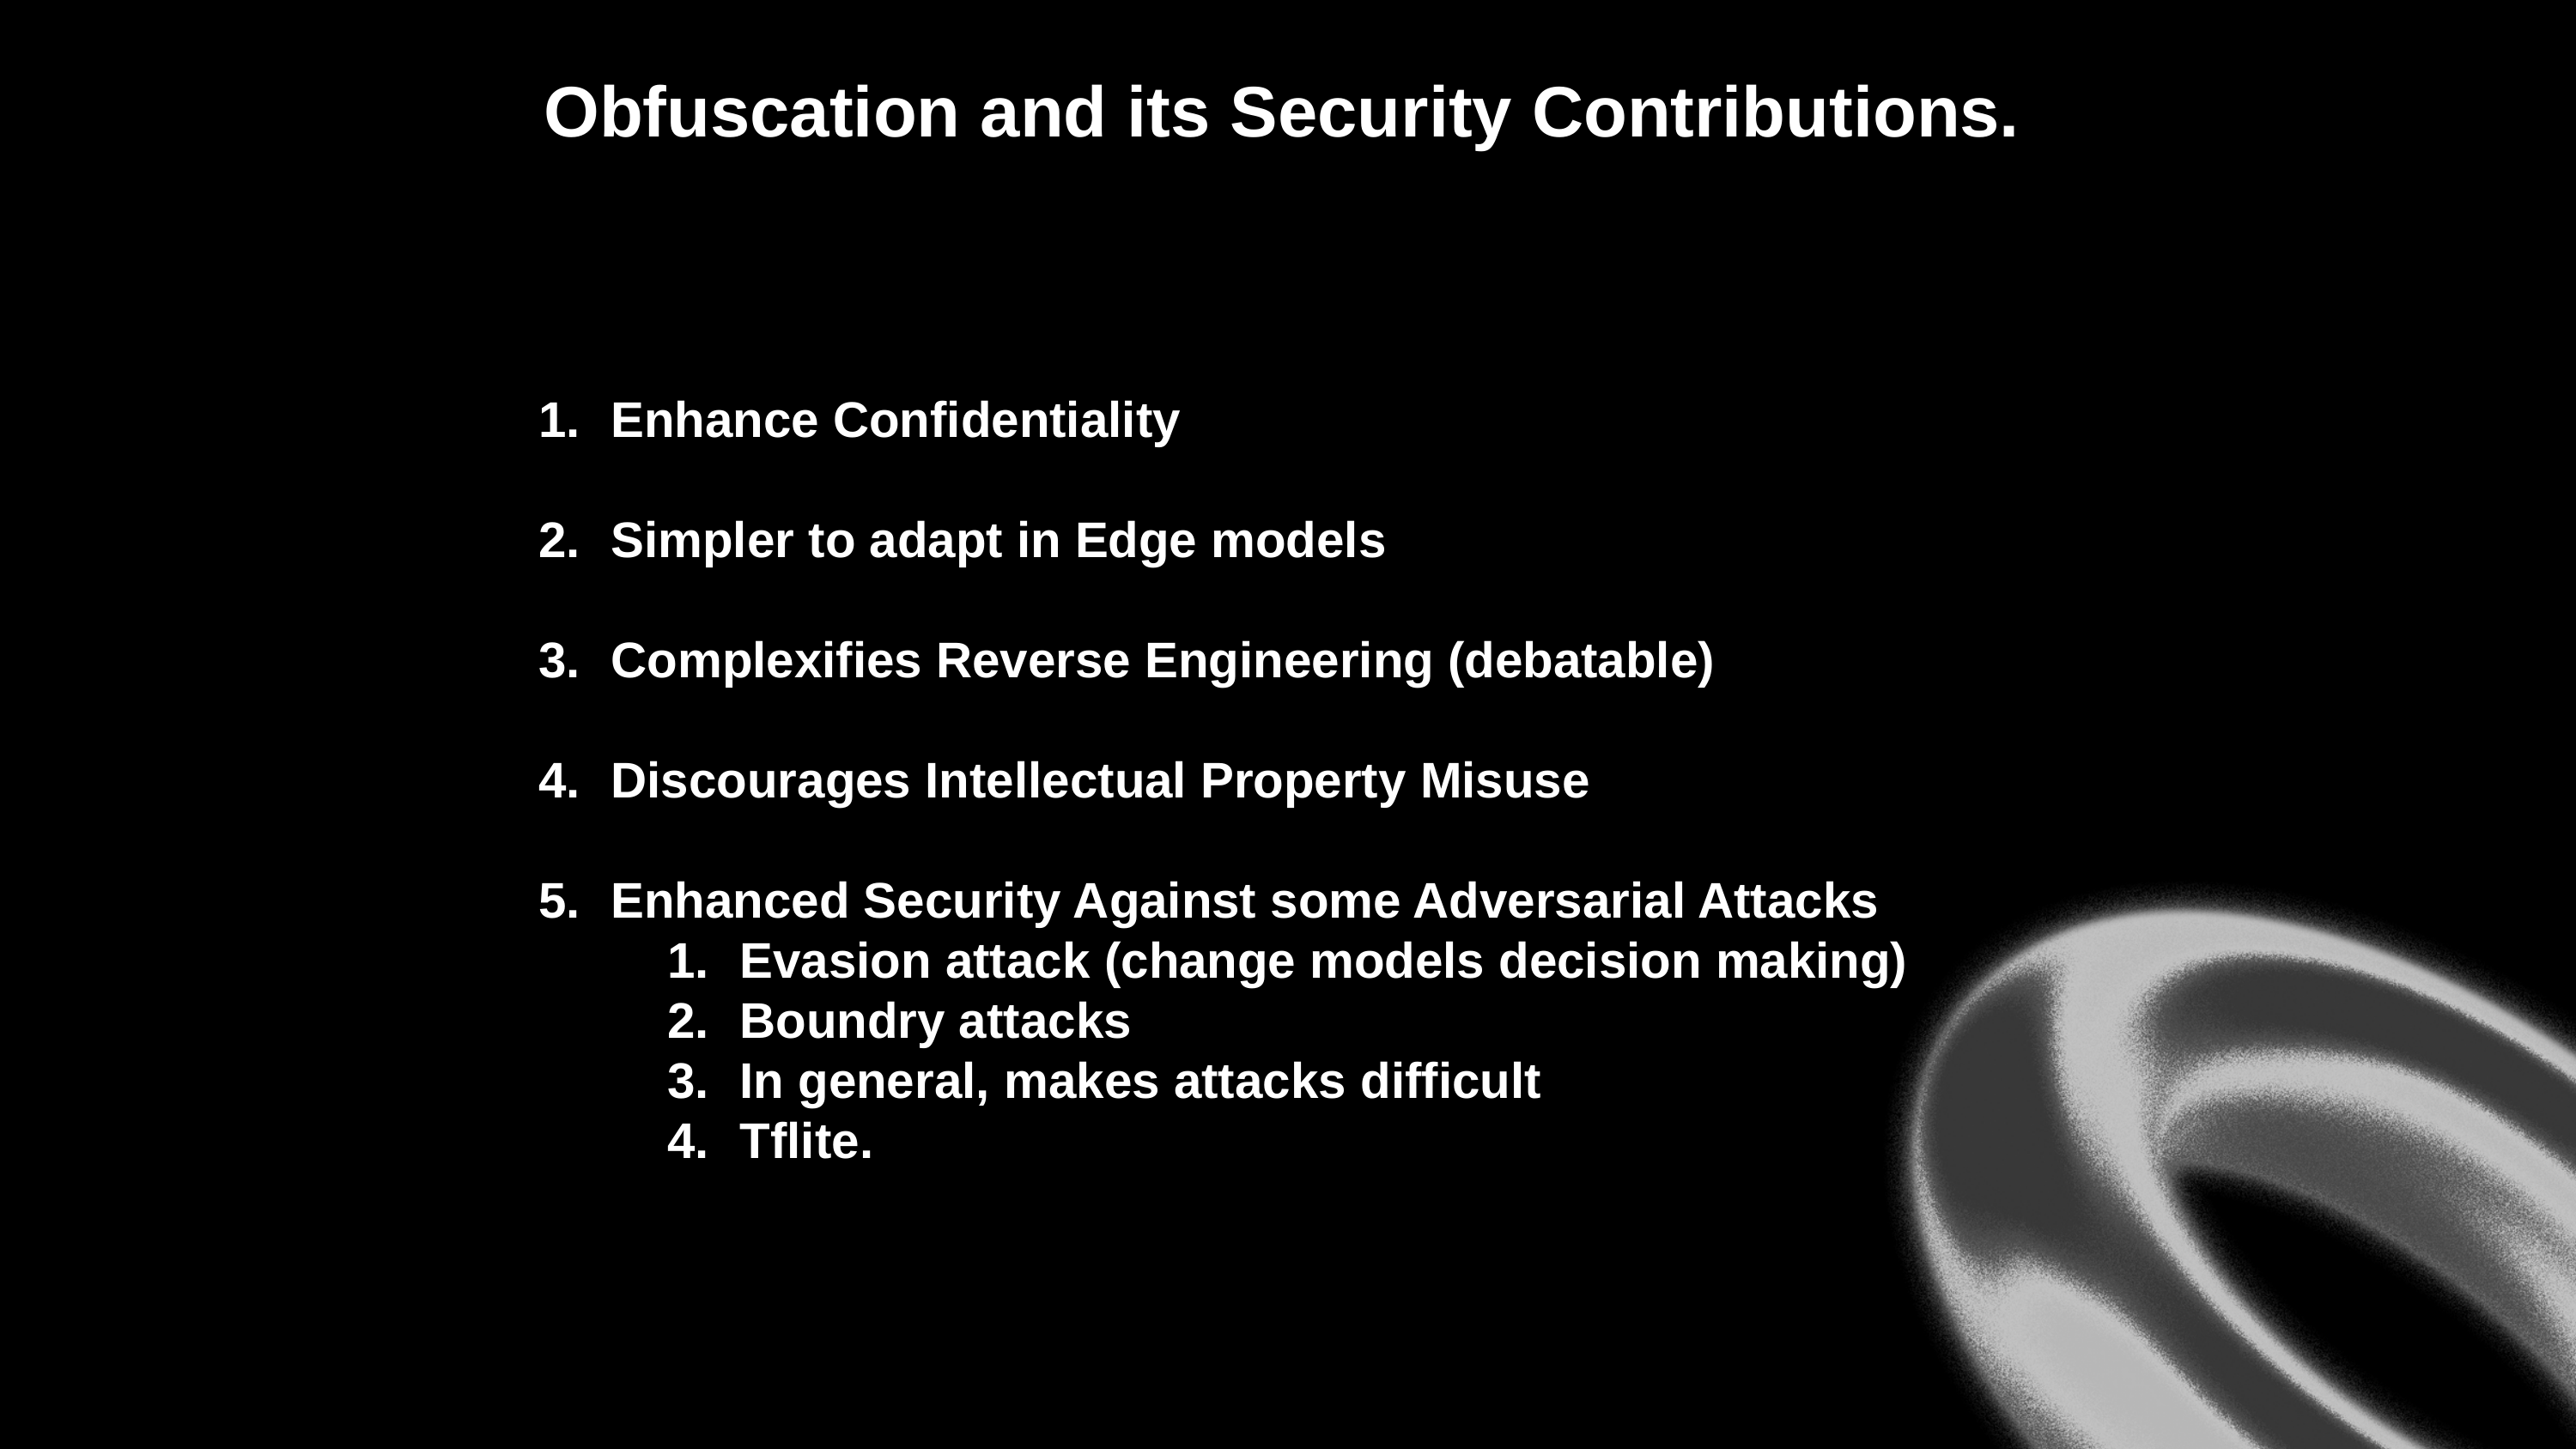

Obfuscation and its Security Contributions.
Enhance Confidentiality

Simpler to adapt in Edge models

Complexifies Reverse Engineering (debatable)

Discourages Intellectual Property Misuse

Enhanced Security Against some Adversarial Attacks
Evasion attack (change models decision making)
Boundry attacks
In general, makes attacks difficult
Tflite.